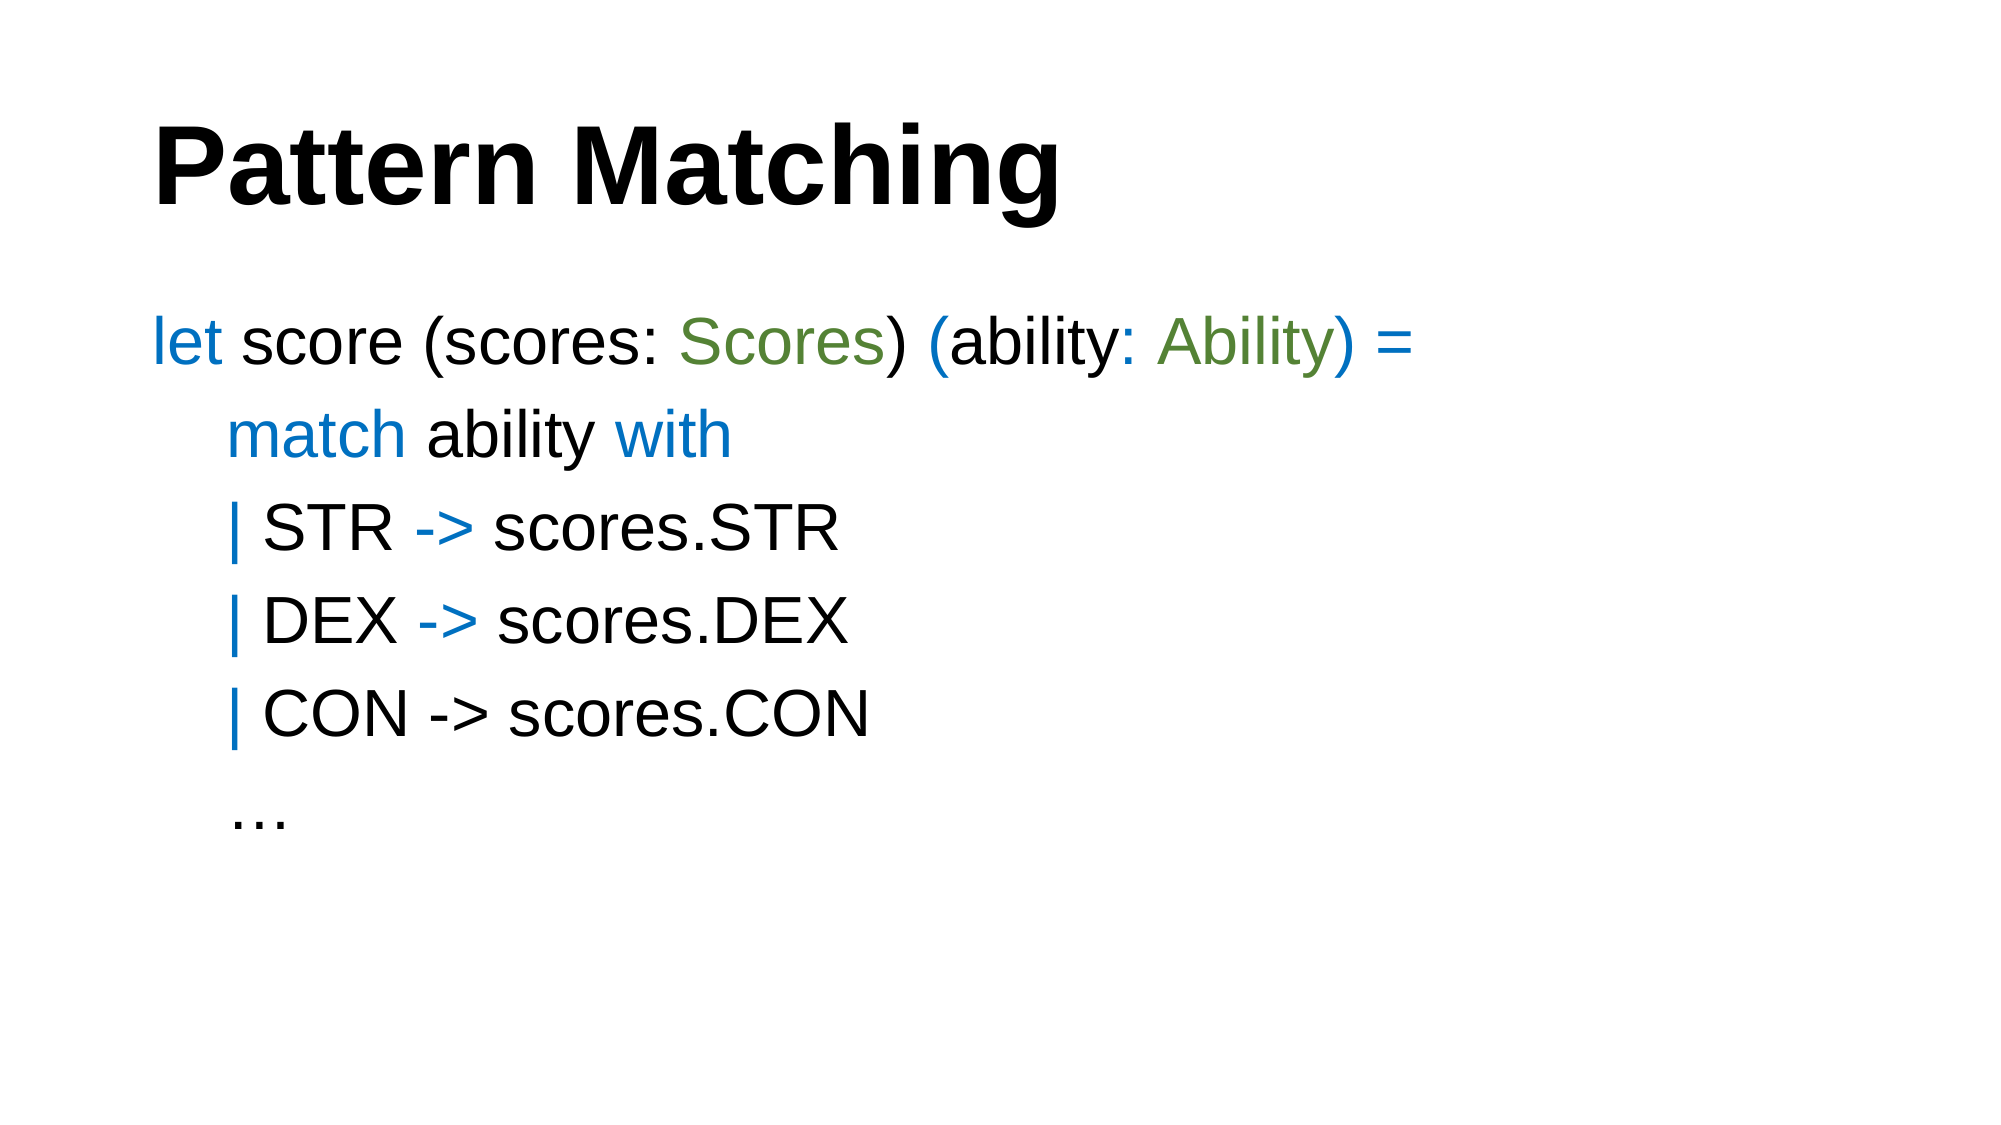

# Pattern Matching
let score (scores: Scores) (ability: Ability) =
    match ability with
    | STR -> scores.STR
    | DEX -> scores.DEX
    | CON -> scores.CON
    …